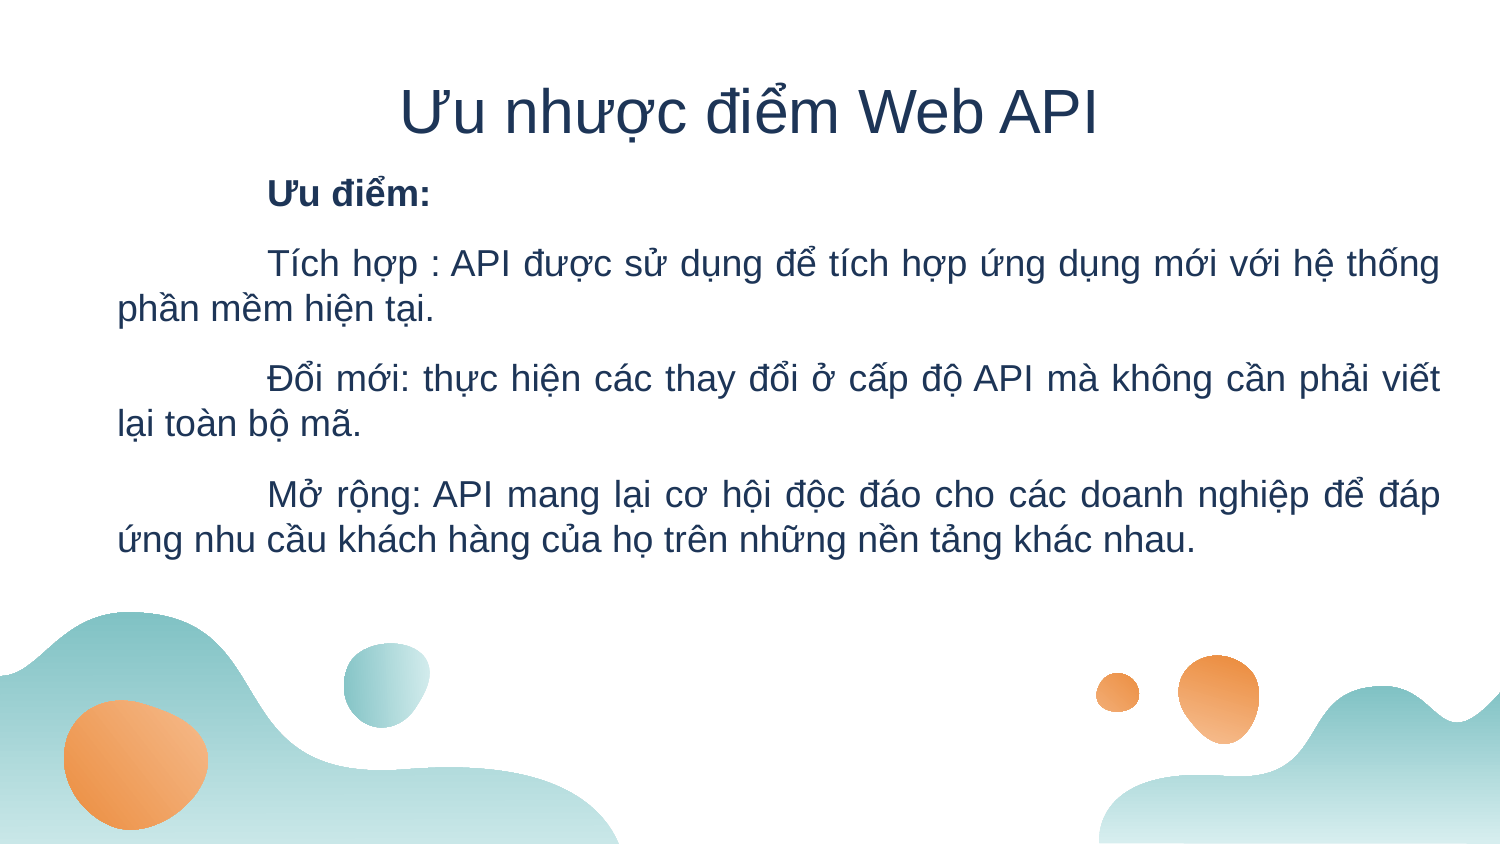

# Ưu nhược điểm Web API
		Ưu điểm:
		Tích hợp : API được sử dụng để tích hợp ứng dụng mới với hệ thống phần mềm hiện tại.
		Đổi mới: thực hiện các thay đổi ở cấp độ API mà không cần phải viết lại toàn bộ mã.
		Mở rộng: API mang lại cơ hội độc đáo cho các doanh nghiệp để đáp ứng nhu cầu khách hàng của họ trên những nền tảng khác nhau.